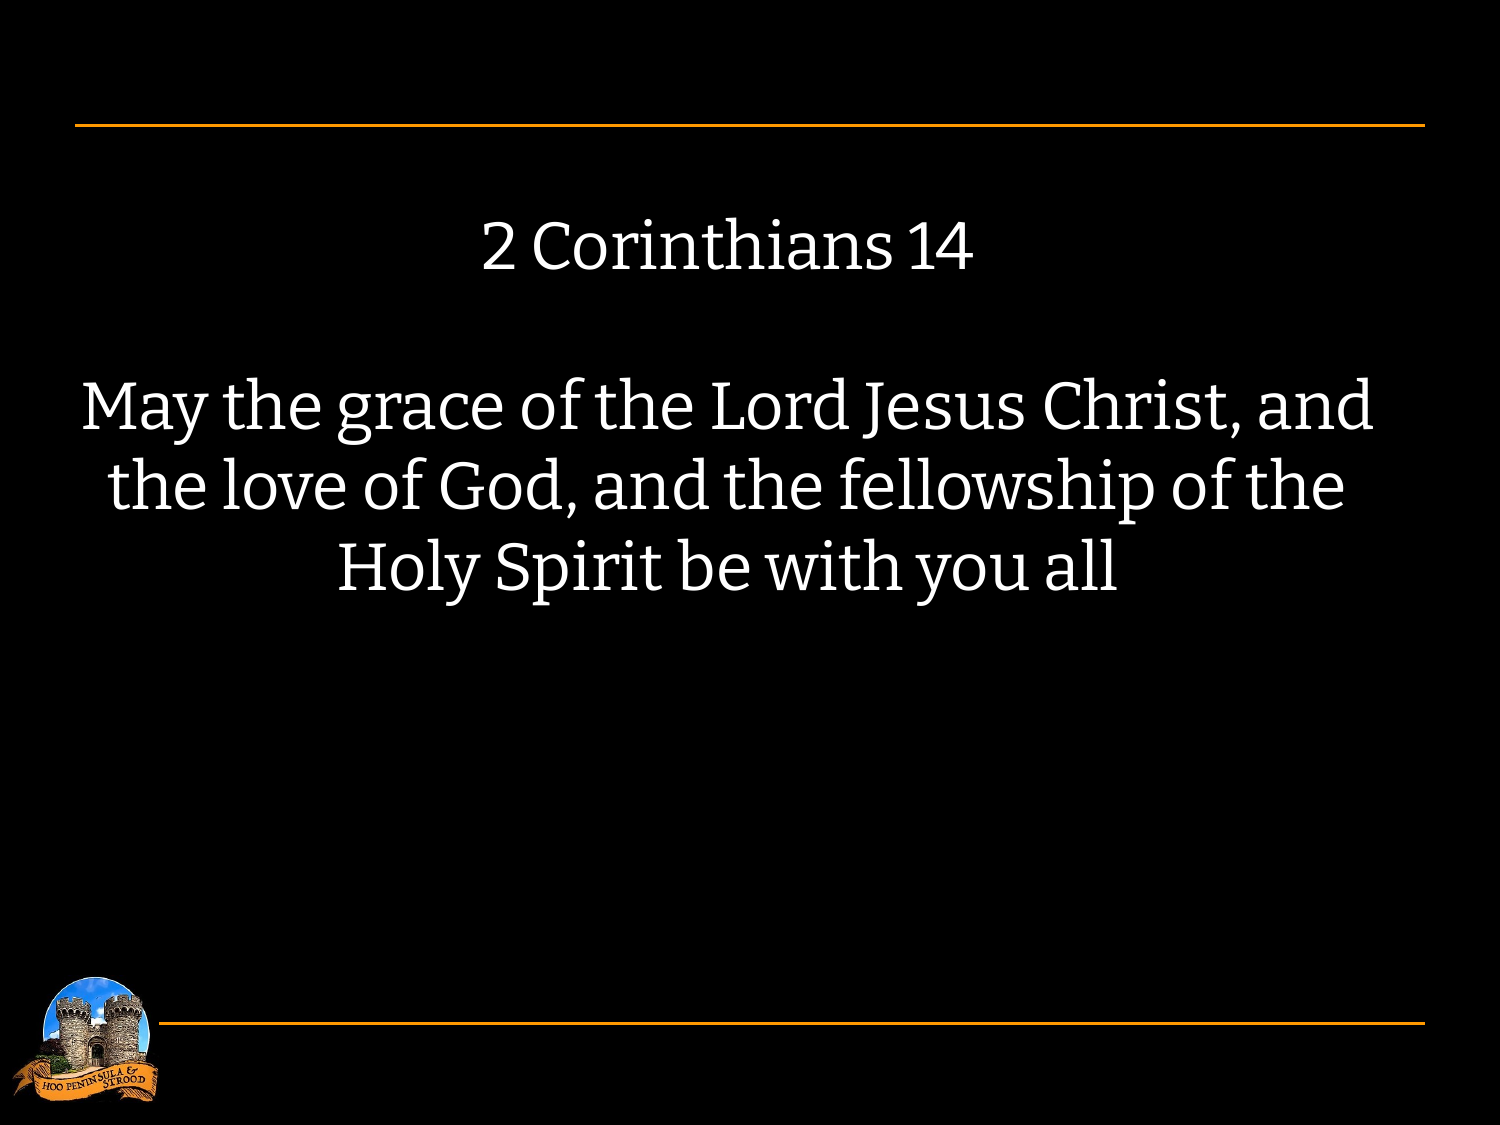

2 Corinthians 14
May the grace of the Lord Jesus Christ, and the love of God, and the fellowship of the Holy Spirit be with you all